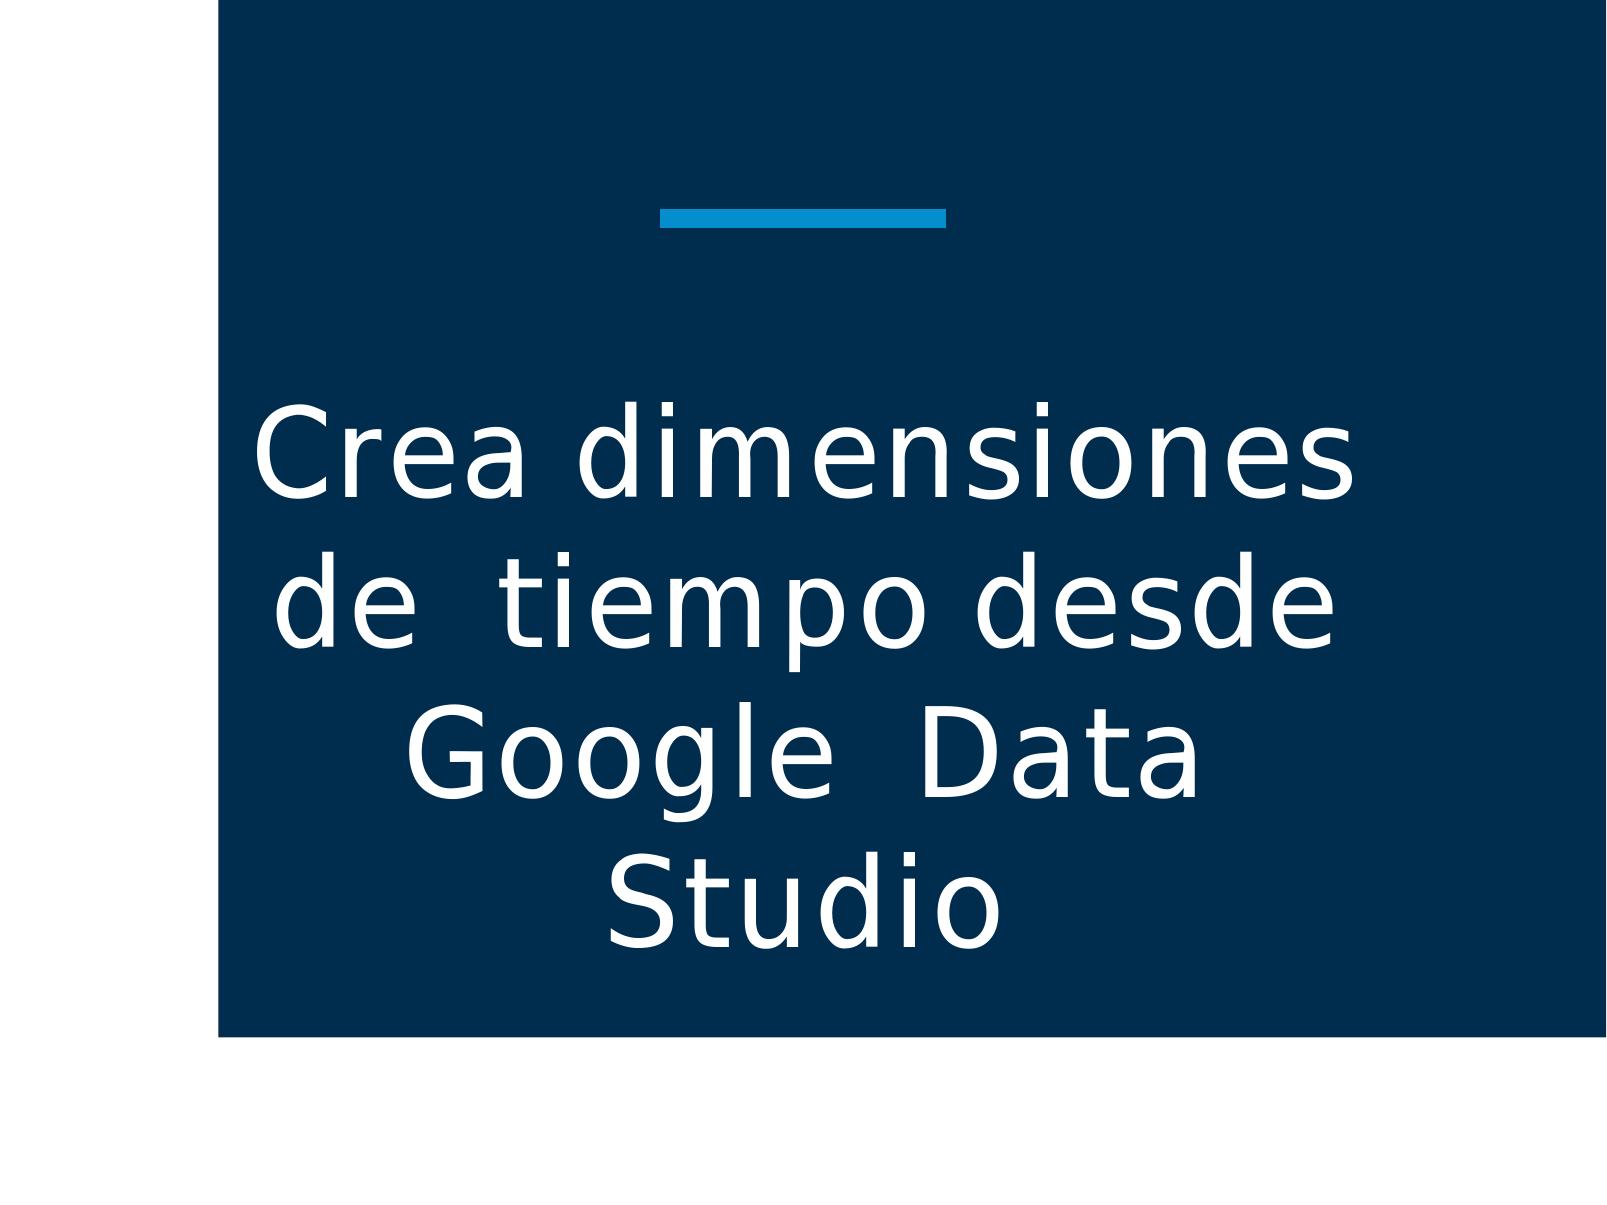

# Crea dimensiones de  tiempo desde Google  Data Studio